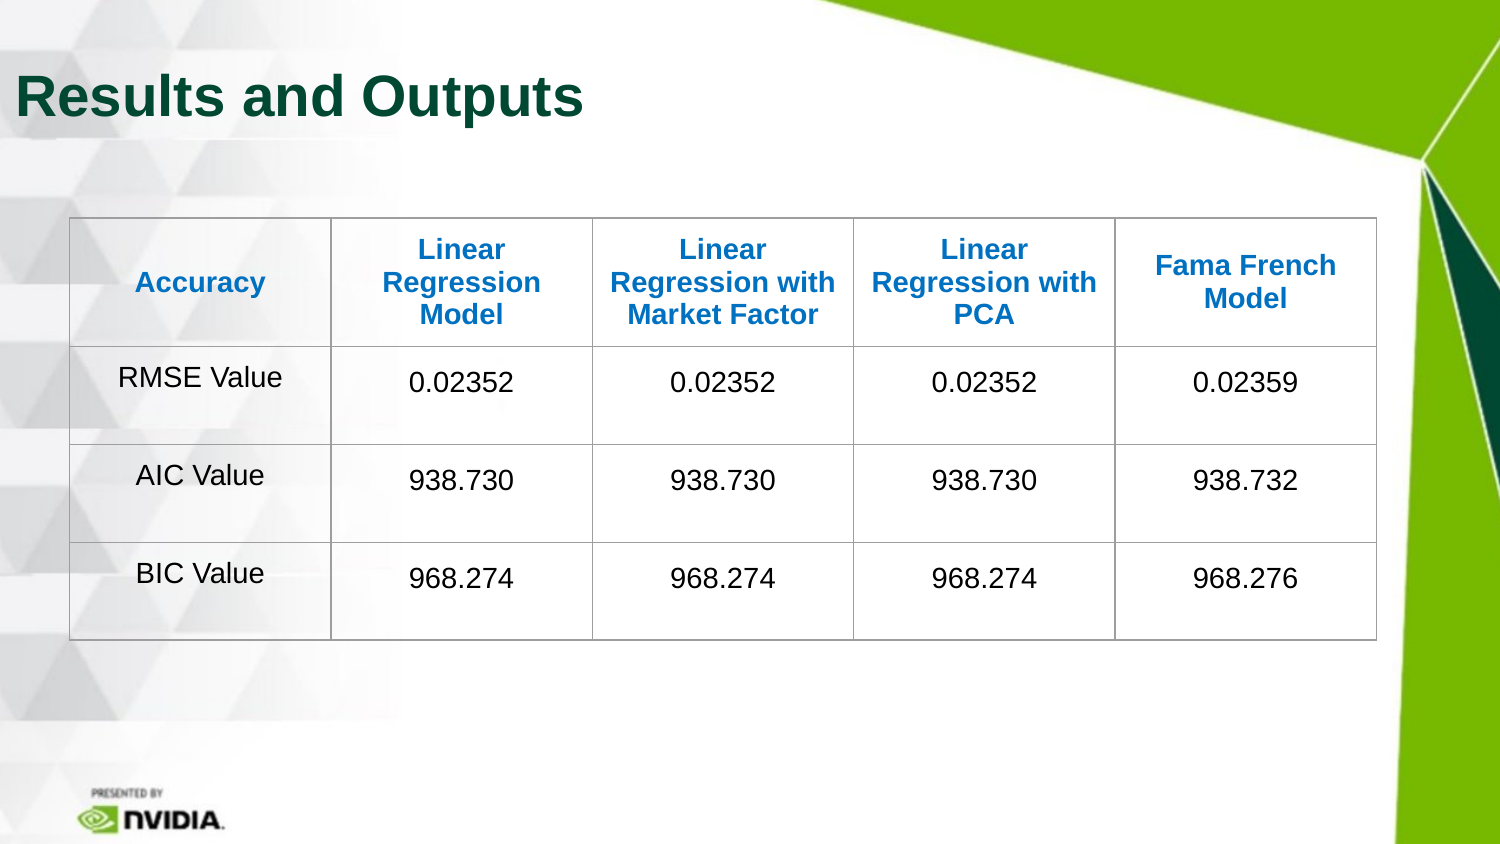

# Results and Outputs
| Accuracy | Linear Regression Model | Linear Regression with Market Factor | Linear Regression with PCA | Fama French Model |
| --- | --- | --- | --- | --- |
| RMSE Value | 0.02352 | 0.02352 | 0.02352 | 0.02359 |
| AIC Value | 938.730 | 938.730 | 938.730 | 938.732 |
| BIC Value | 968.274 | 968.274 | 968.274 | 968.276 |